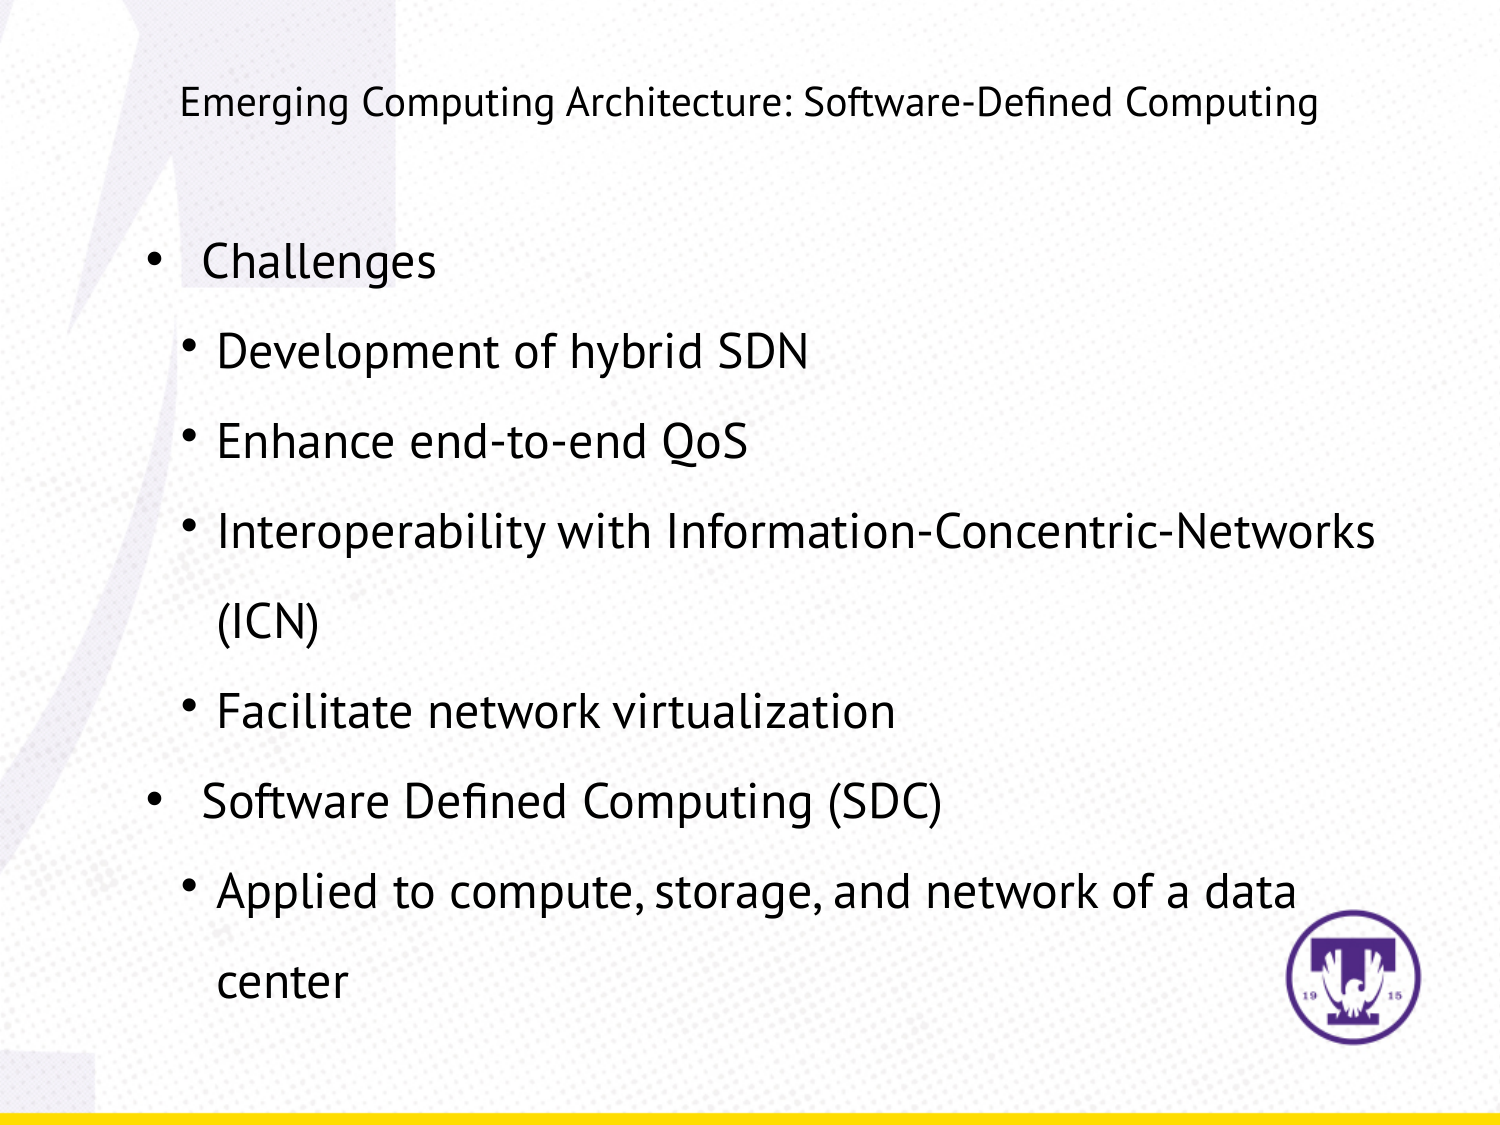

Emerging Computing Architecture: Software-Defined Computing
Challenges
Development of hybrid SDN
Enhance end-to-end QoS
Interoperability with Information-Concentric-Networks (ICN)
Facilitate network virtualization
Software Defined Computing (SDC)
Applied to compute, storage, and network of a data center